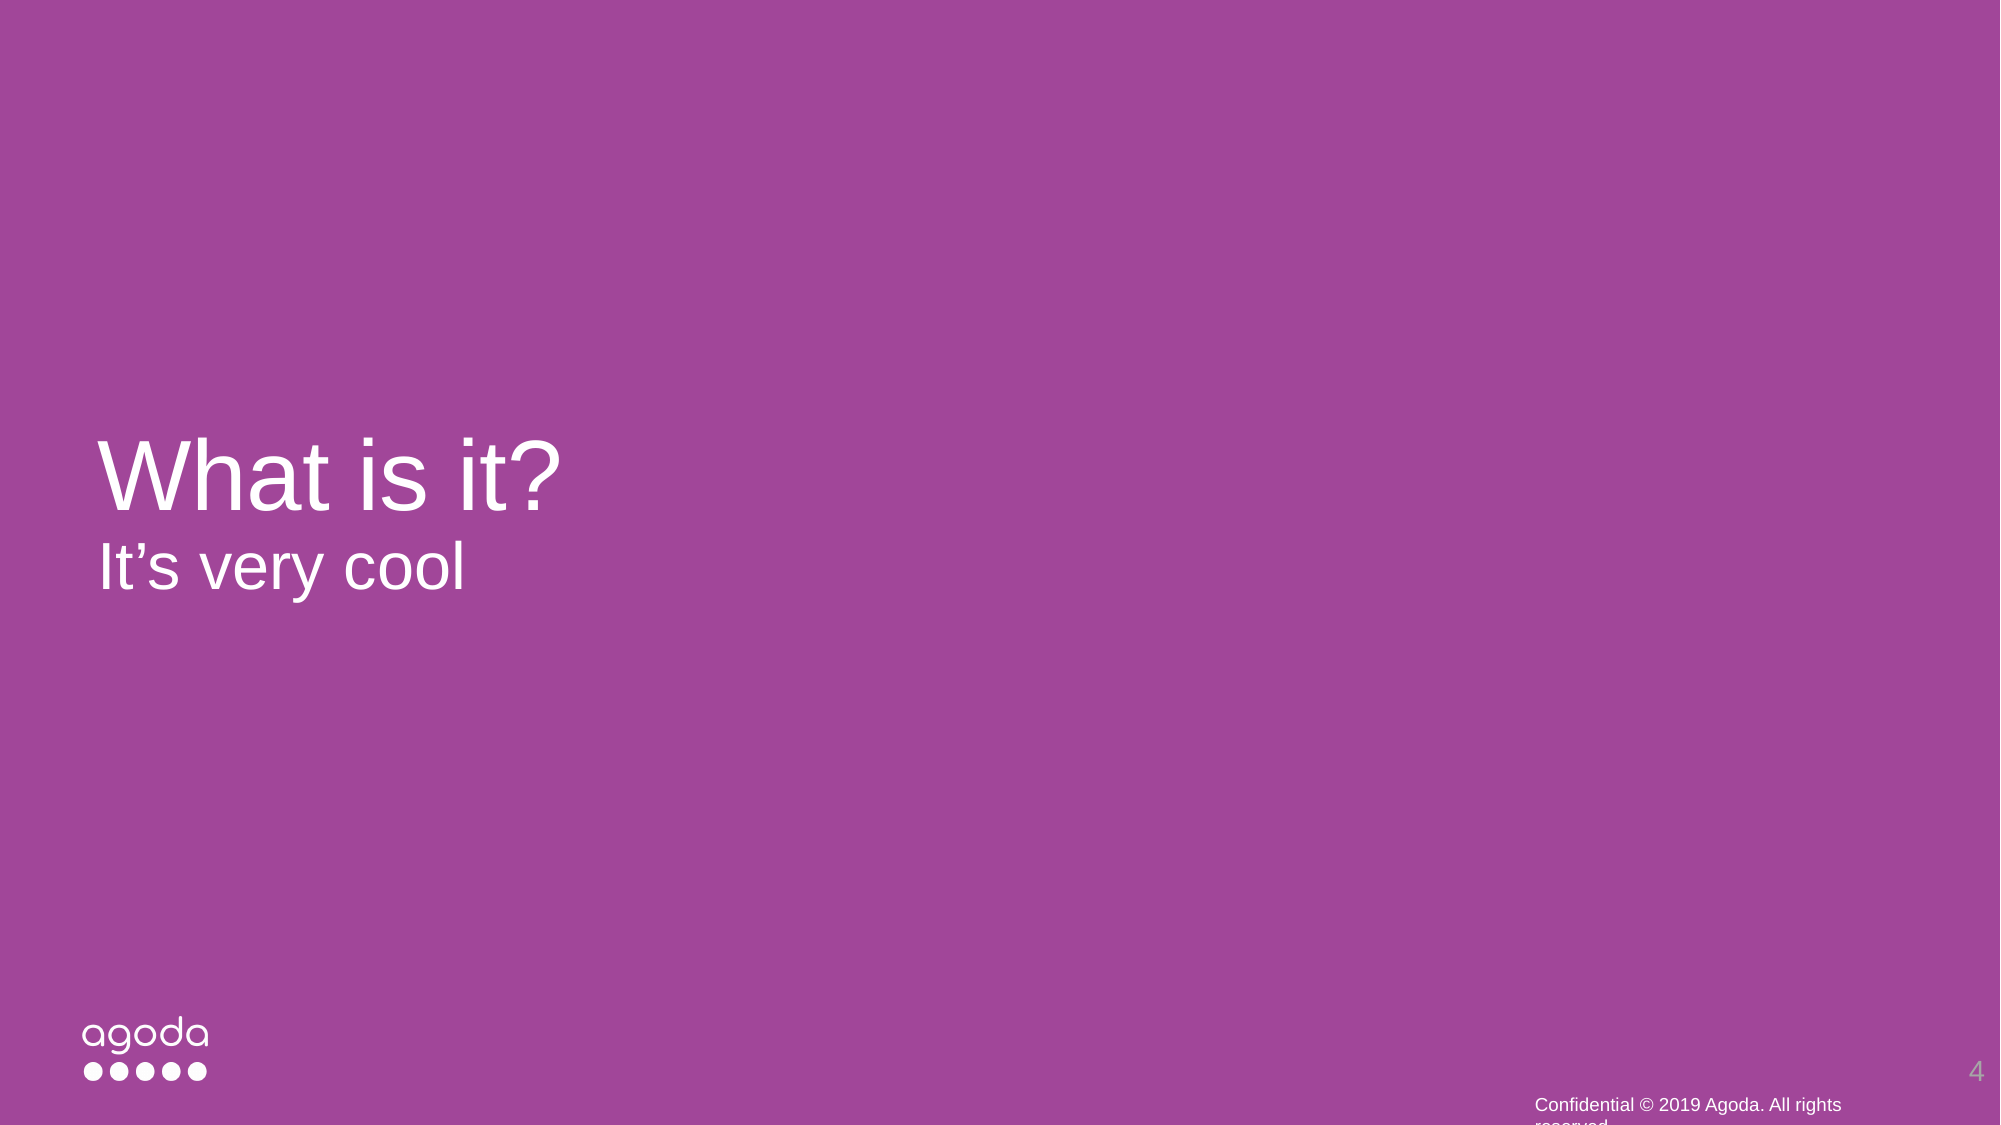

# What is it?
It’s very cool
4